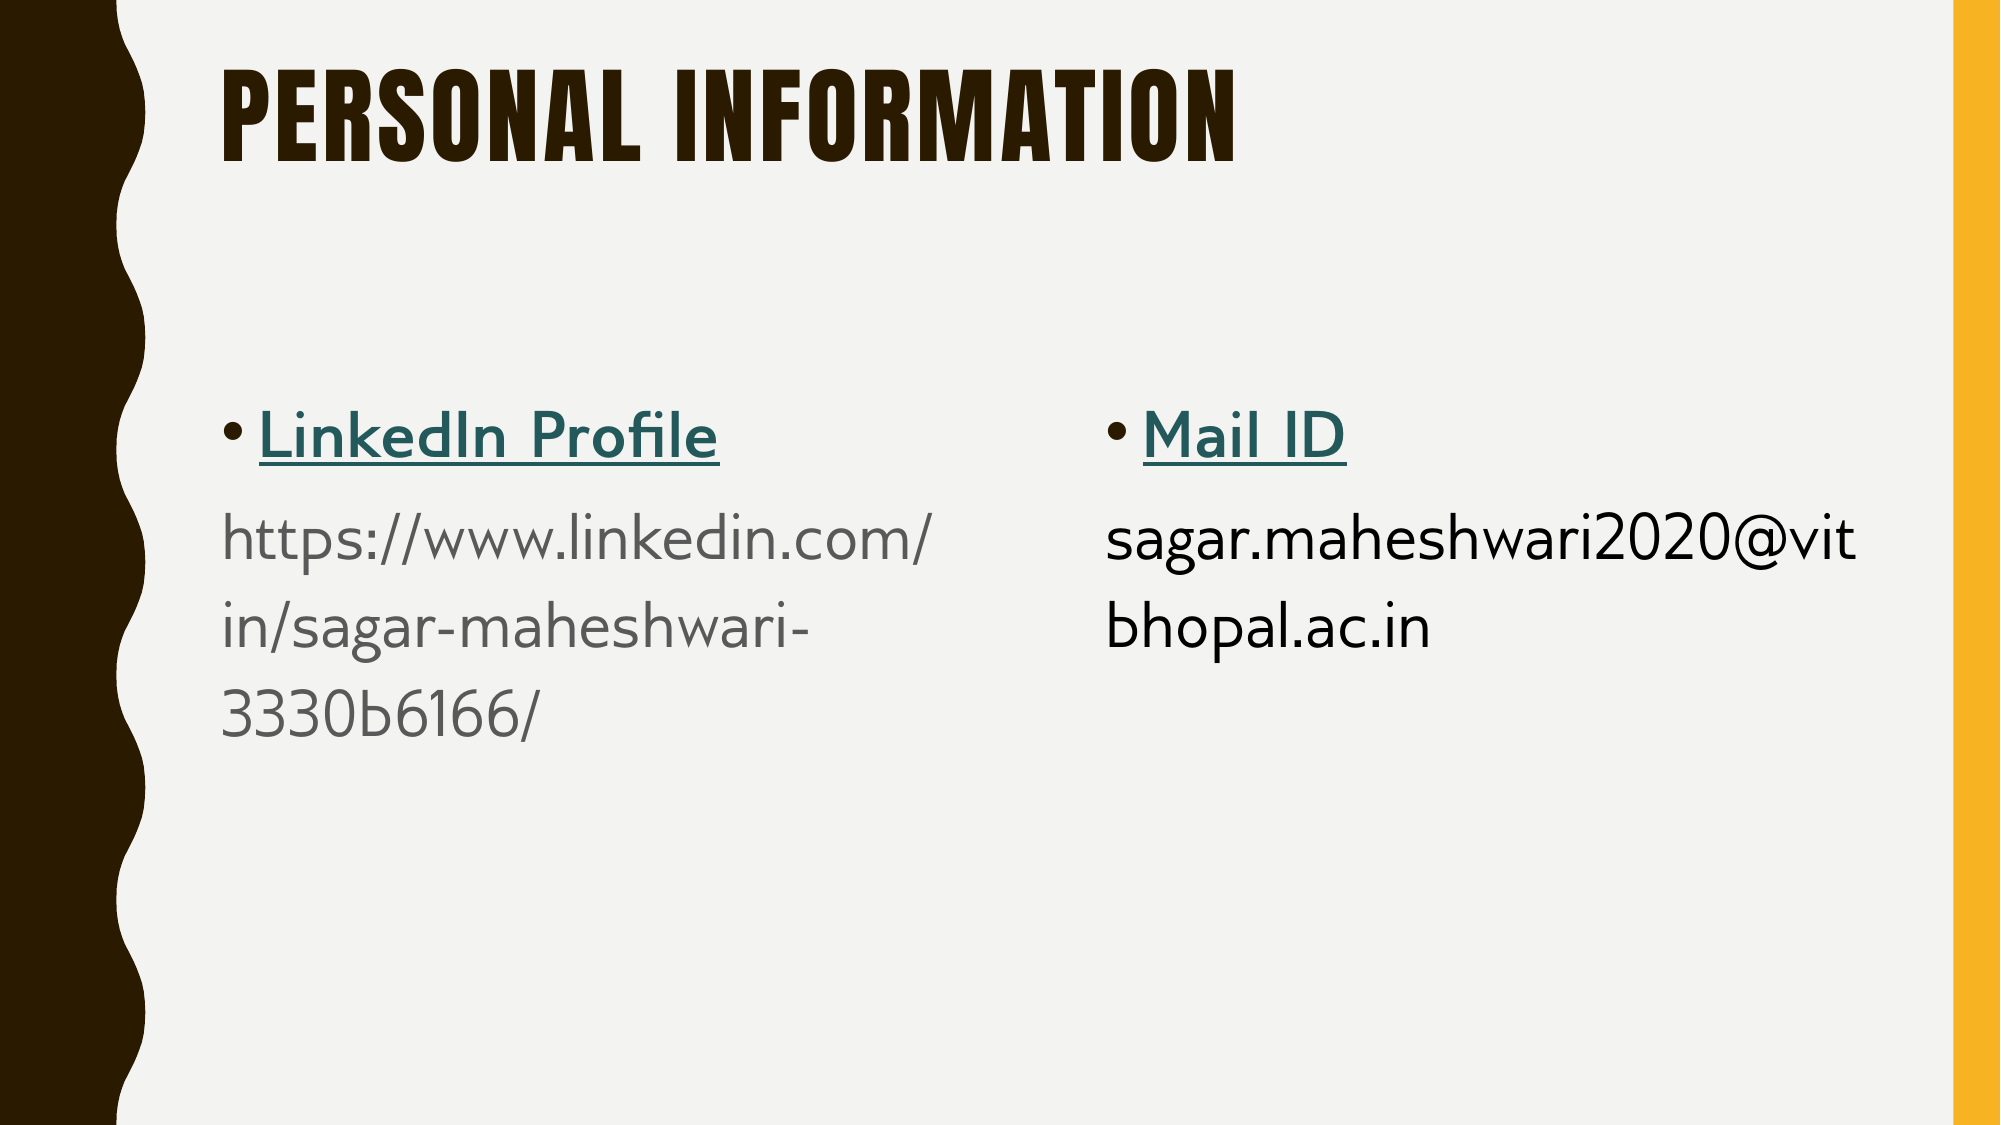

# Personal information
LinkedIn Profile
https://www.linkedin.com/in/sagar-maheshwari-3330b6166/
Mail ID
sagar.maheshwari2020@vitbhopal.ac.in